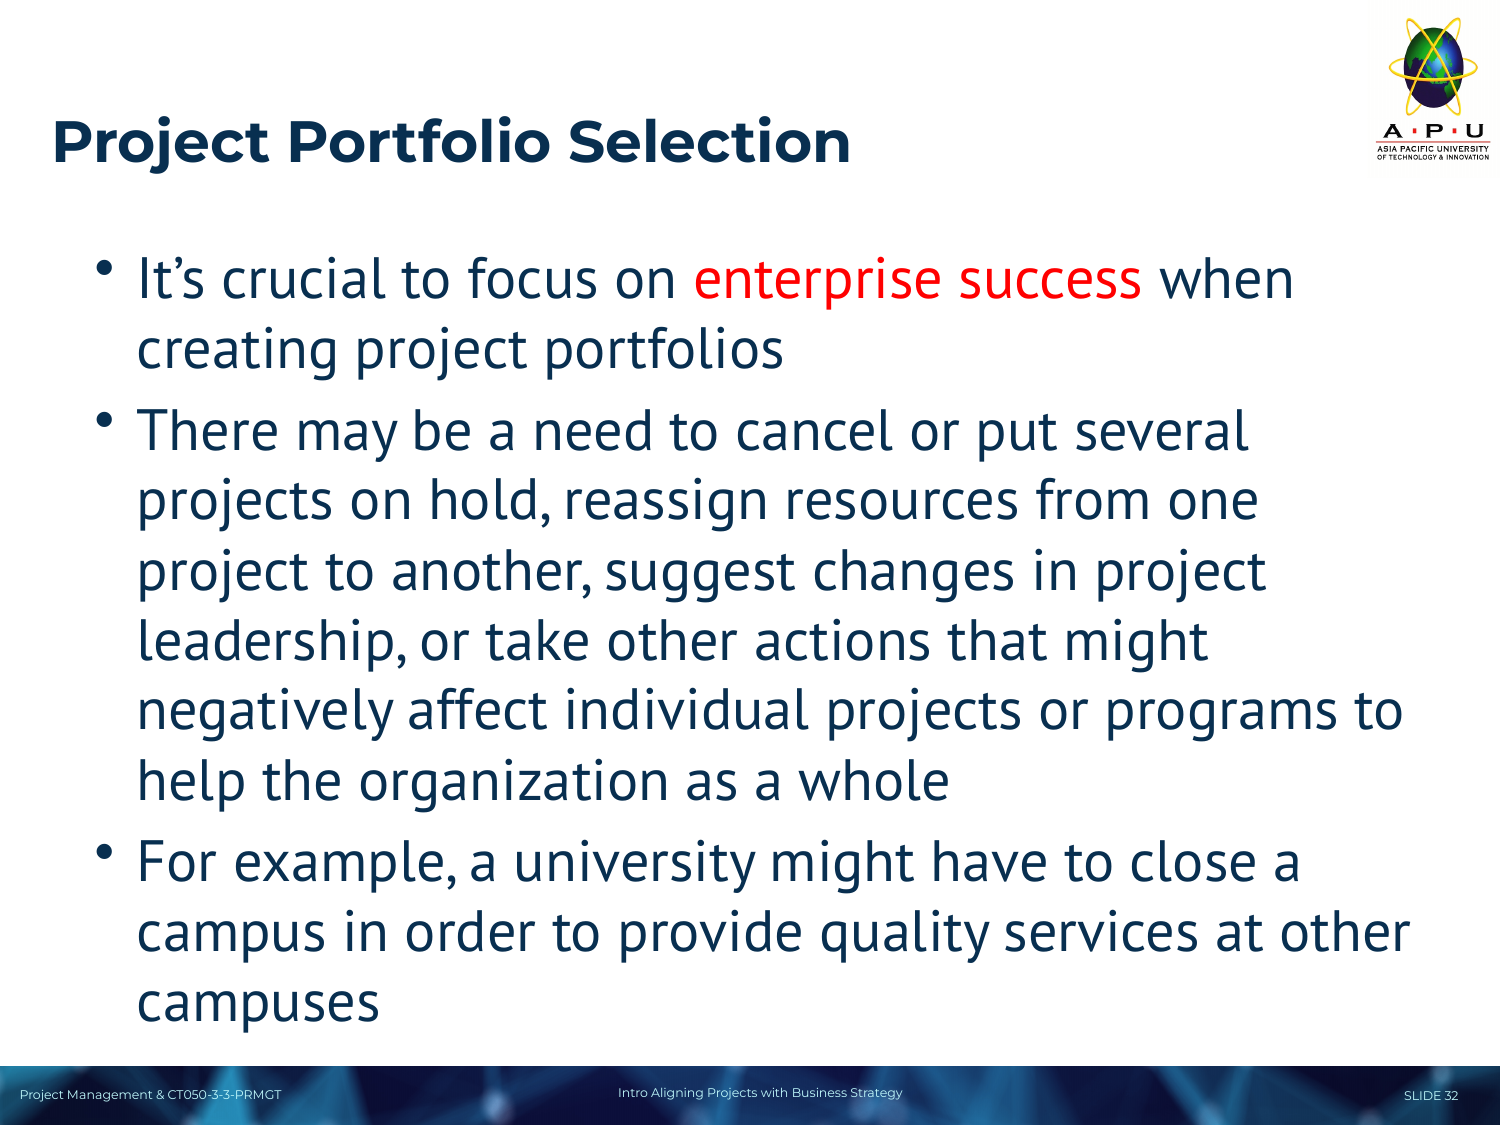

# Project Portfolio Selection
It’s crucial to focus on enterprise success when creating project portfolios
There may be a need to cancel or put several projects on hold, reassign resources from one project to another, suggest changes in project leadership, or take other actions that might negatively affect individual projects or programs to help the organization as a whole
For example, a university might have to close a campus in order to provide quality services at other campuses